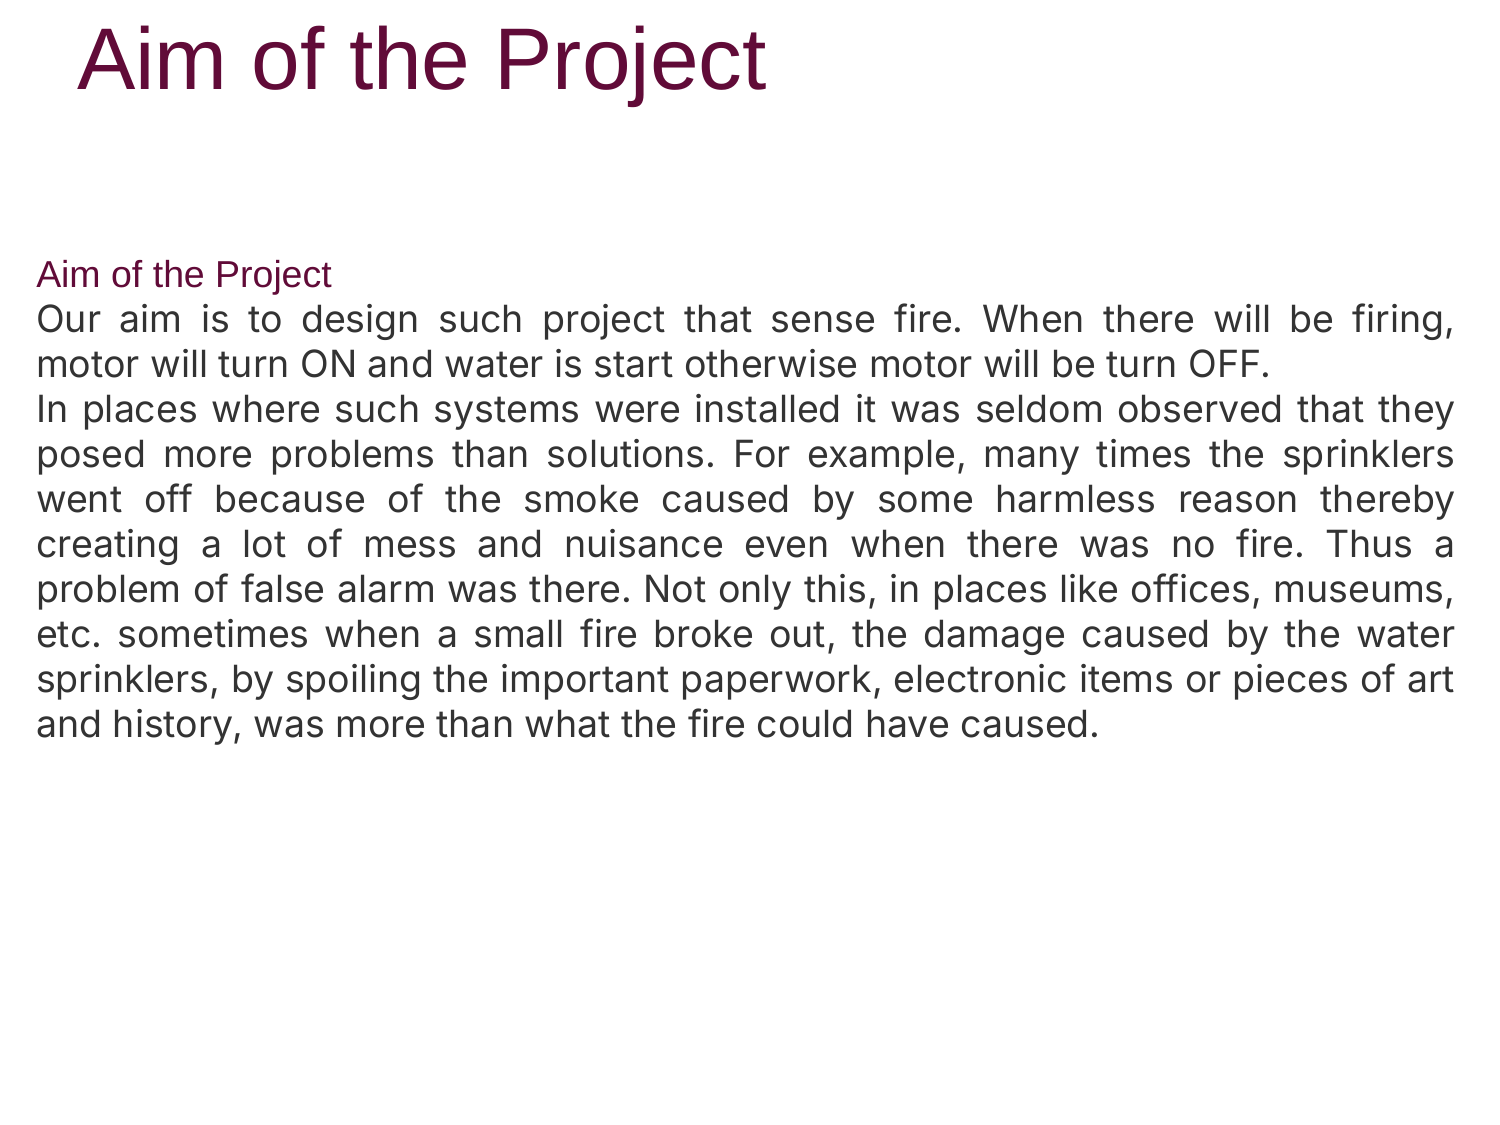

# Aim of the Project
Aim of the Project
Our aim is to design such project that sense fire. When there will be firing, motor will turn ON and water is start otherwise motor will be turn OFF.
In places where such systems were installed it was seldom observed that they posed more problems than solutions. For example, many times the sprinklers went off because of the smoke caused by some harmless reason thereby creating a lot of mess and nuisance even when there was no fire. Thus a problem of false alarm was there. Not only this, in places like offices, museums, etc. sometimes when a small fire broke out, the damage caused by the water sprinklers, by spoiling the important paperwork, electronic items or pieces of art and history, was more than what the fire could have caused.